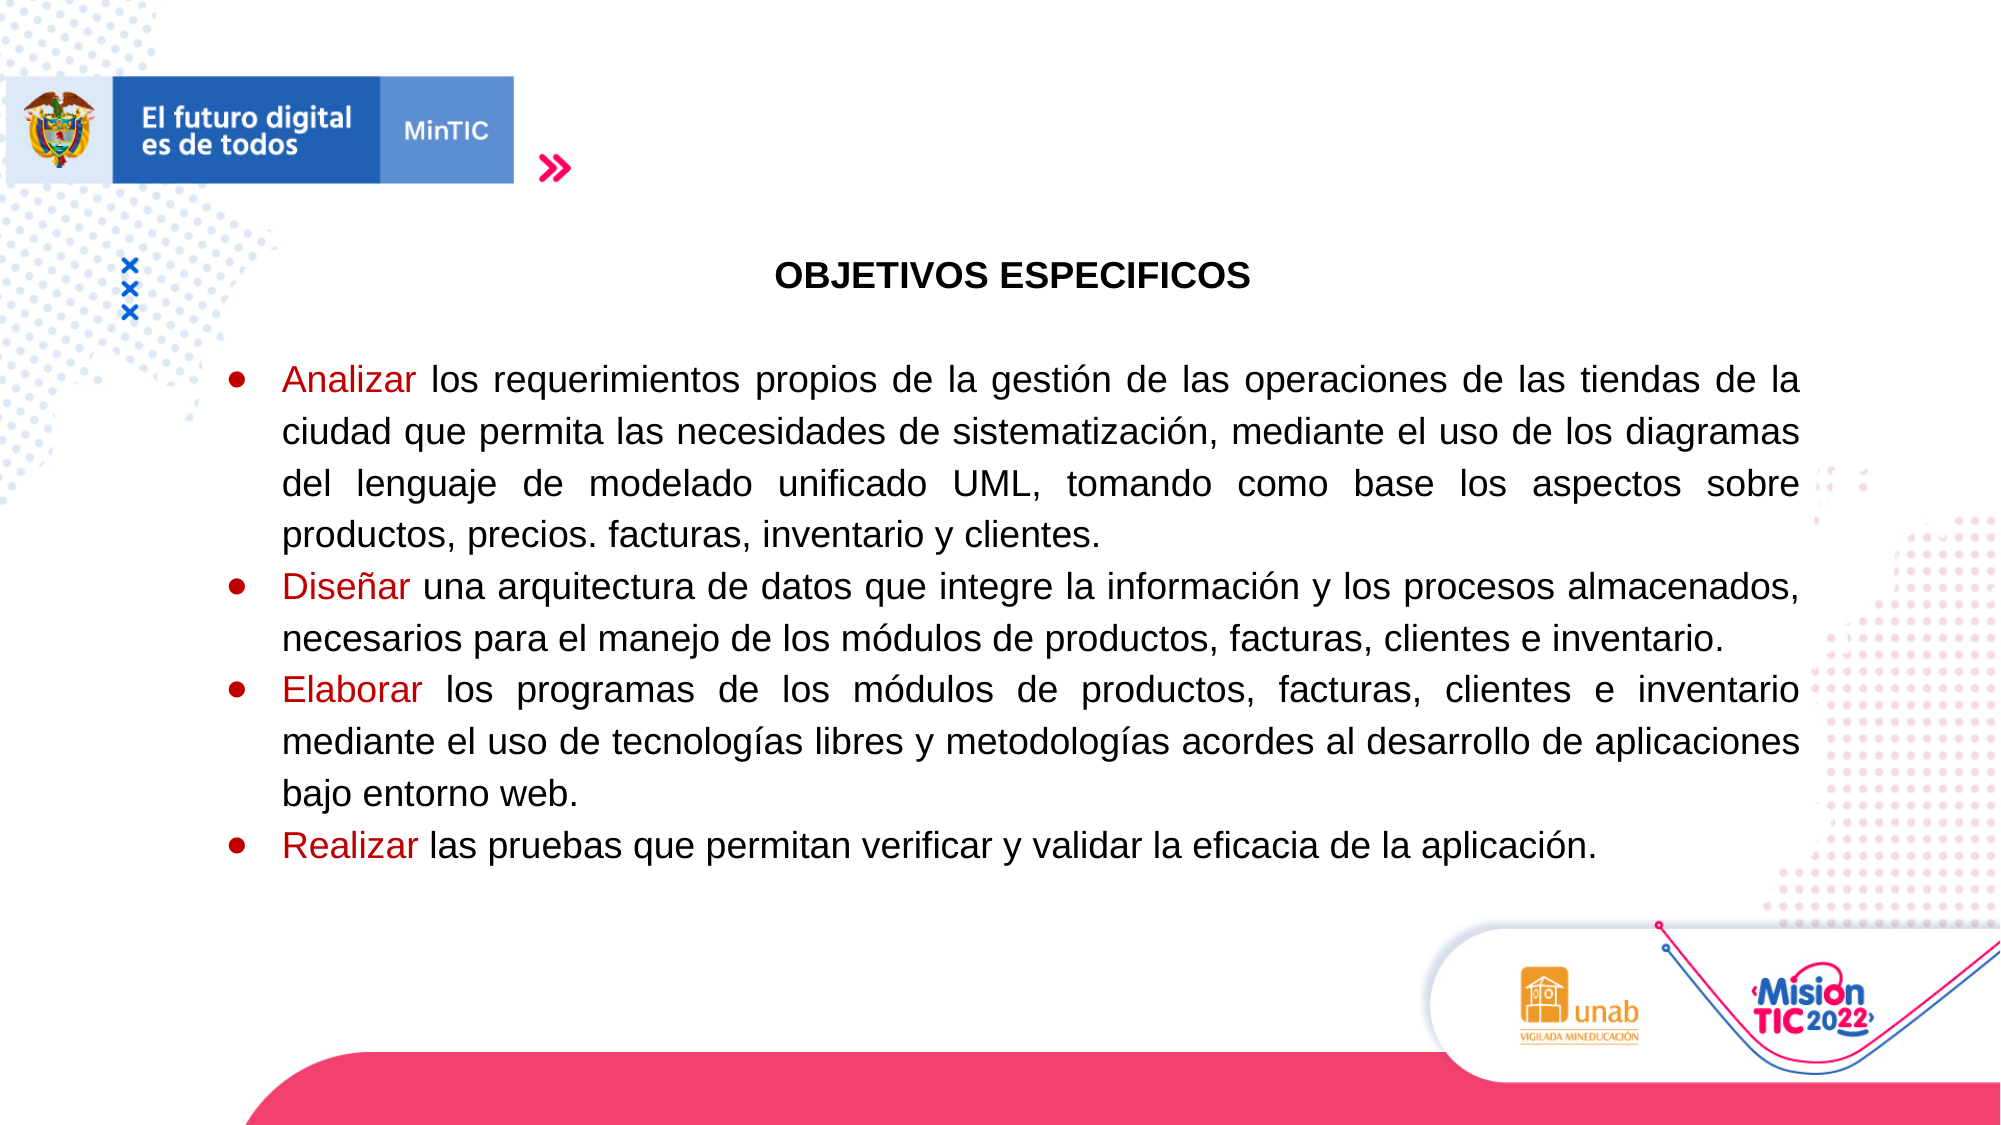

OBJETIVOS ESPECIFICOS

Analizar los requerimientos propios de la gestión de las operaciones de las tiendas de la ciudad que permita las necesidades de sistematización, mediante el uso de los diagramas del lenguaje de modelado unificado UML, tomando como base los aspectos sobre productos, precios. facturas, inventario y clientes.
Diseñar una arquitectura de datos que integre la información y los procesos almacenados, necesarios para el manejo de los módulos de productos, facturas, clientes e inventario.
Elaborar los programas de los módulos de productos, facturas, clientes e inventario mediante el uso de tecnologías libres y metodologías acordes al desarrollo de aplicaciones bajo entorno web.
Realizar las pruebas que permitan verificar y validar la eficacia de la aplicación.